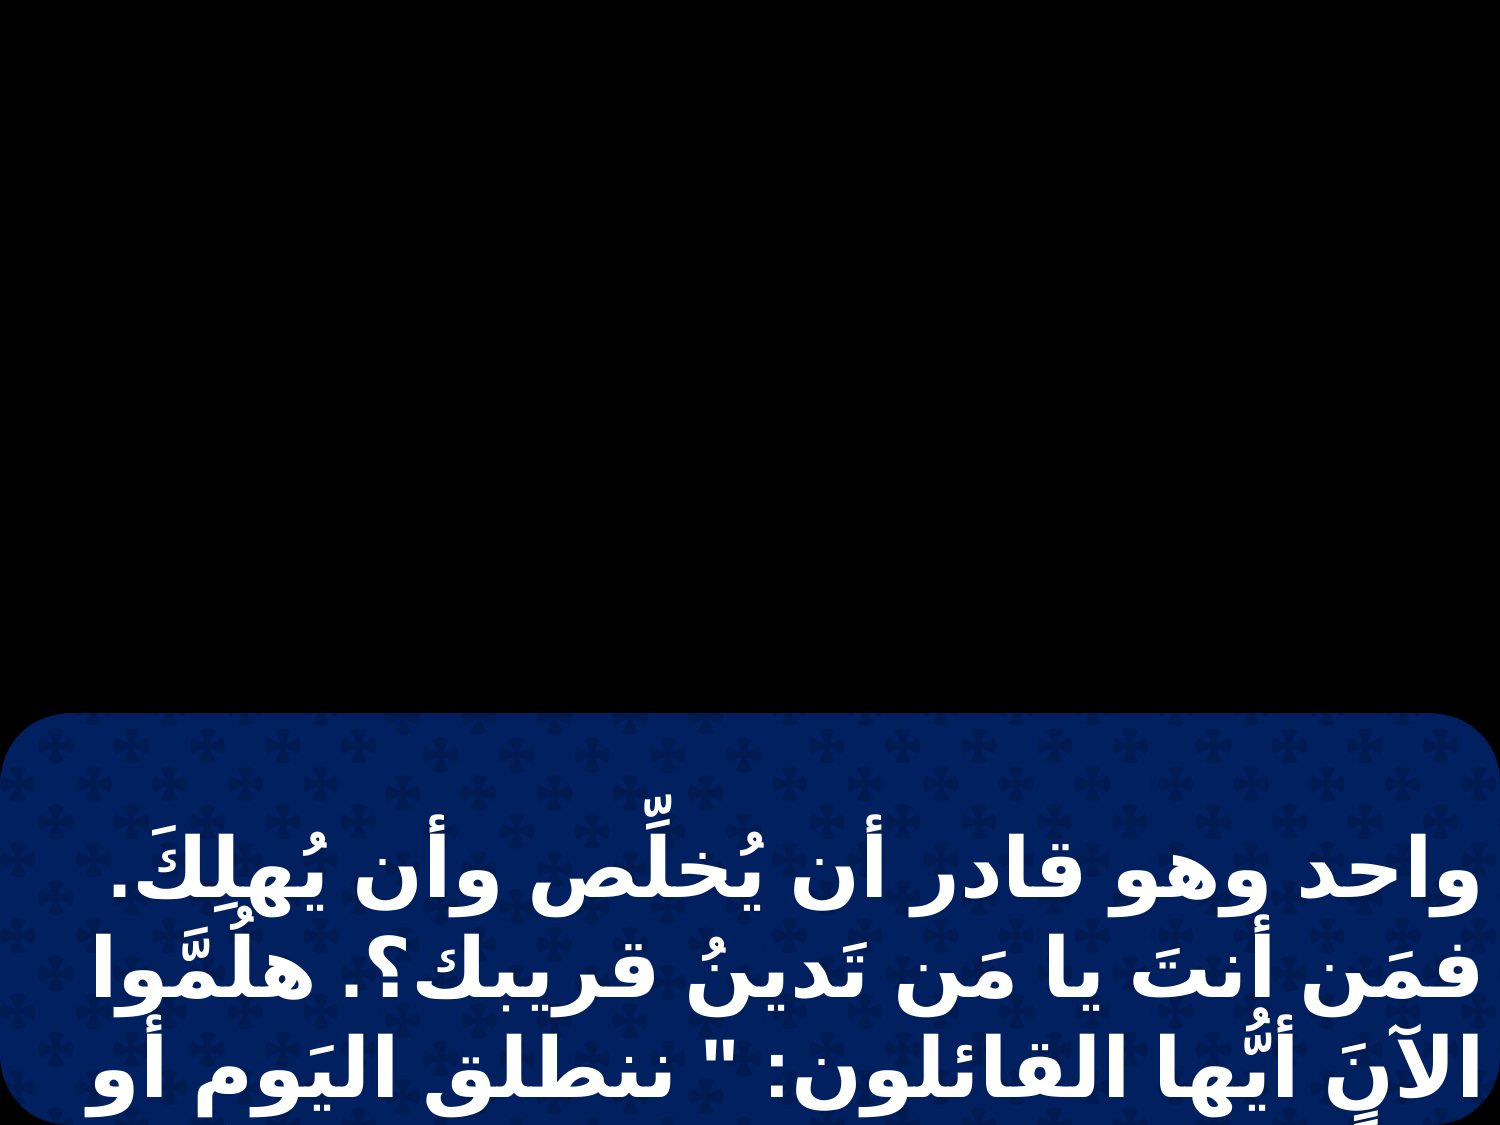

واحد وهو قادر أن يُخلِّص وأن يُهلِكَ. فمَن أنتَ يا مَن تَدينُ قريبك؟. هلُمَّوا الآنَ أيُّها القائلون: " ننطلق اليَوم أو غداً إلى هذهِ المدينةِ، ونقيم هناكَ سـنةً ونَتَّجِرُ ونَربحُ